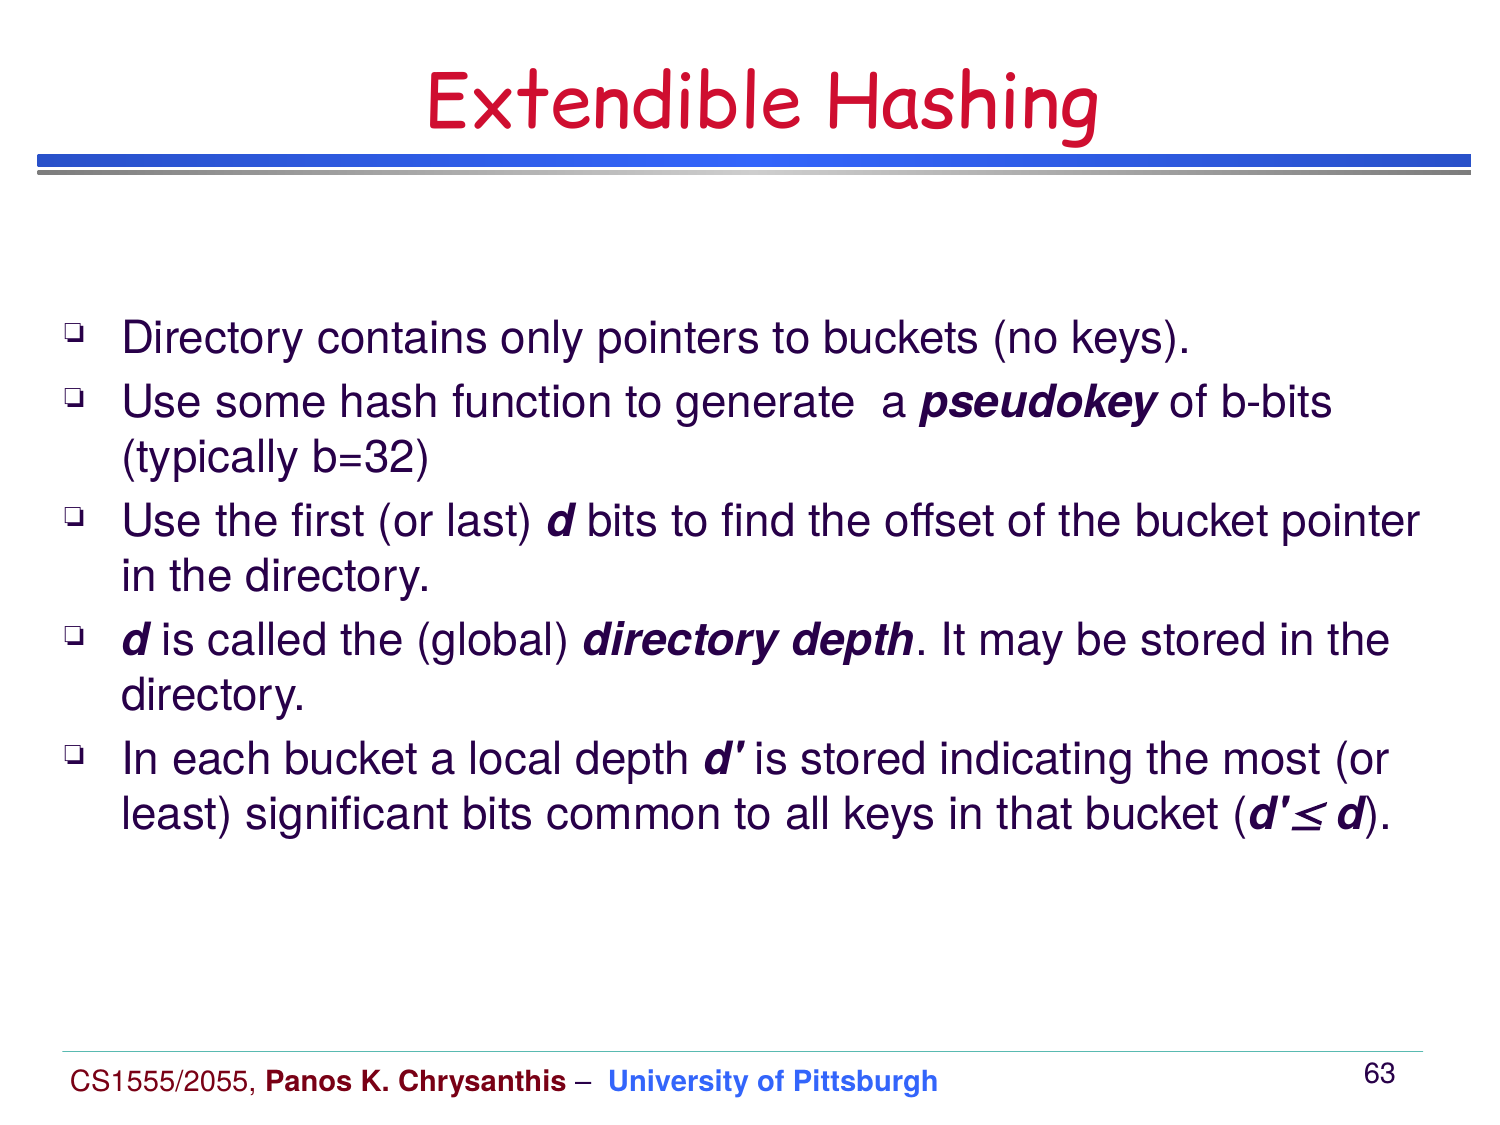

# Extendible Hashing
Directory contains only pointers to buckets (no keys).
Use some hash function to generate  a pseudokey of b-bits (typically b=32)
Use the first (or last) d bits to find the offset of the bucket pointer in the directory.
d is called the (global) directory depth. It may be stored in the directory.
In each bucket a local depth d' is stored indicating the most (or least) significant bits common to all keys in that bucket (d'≤ d).